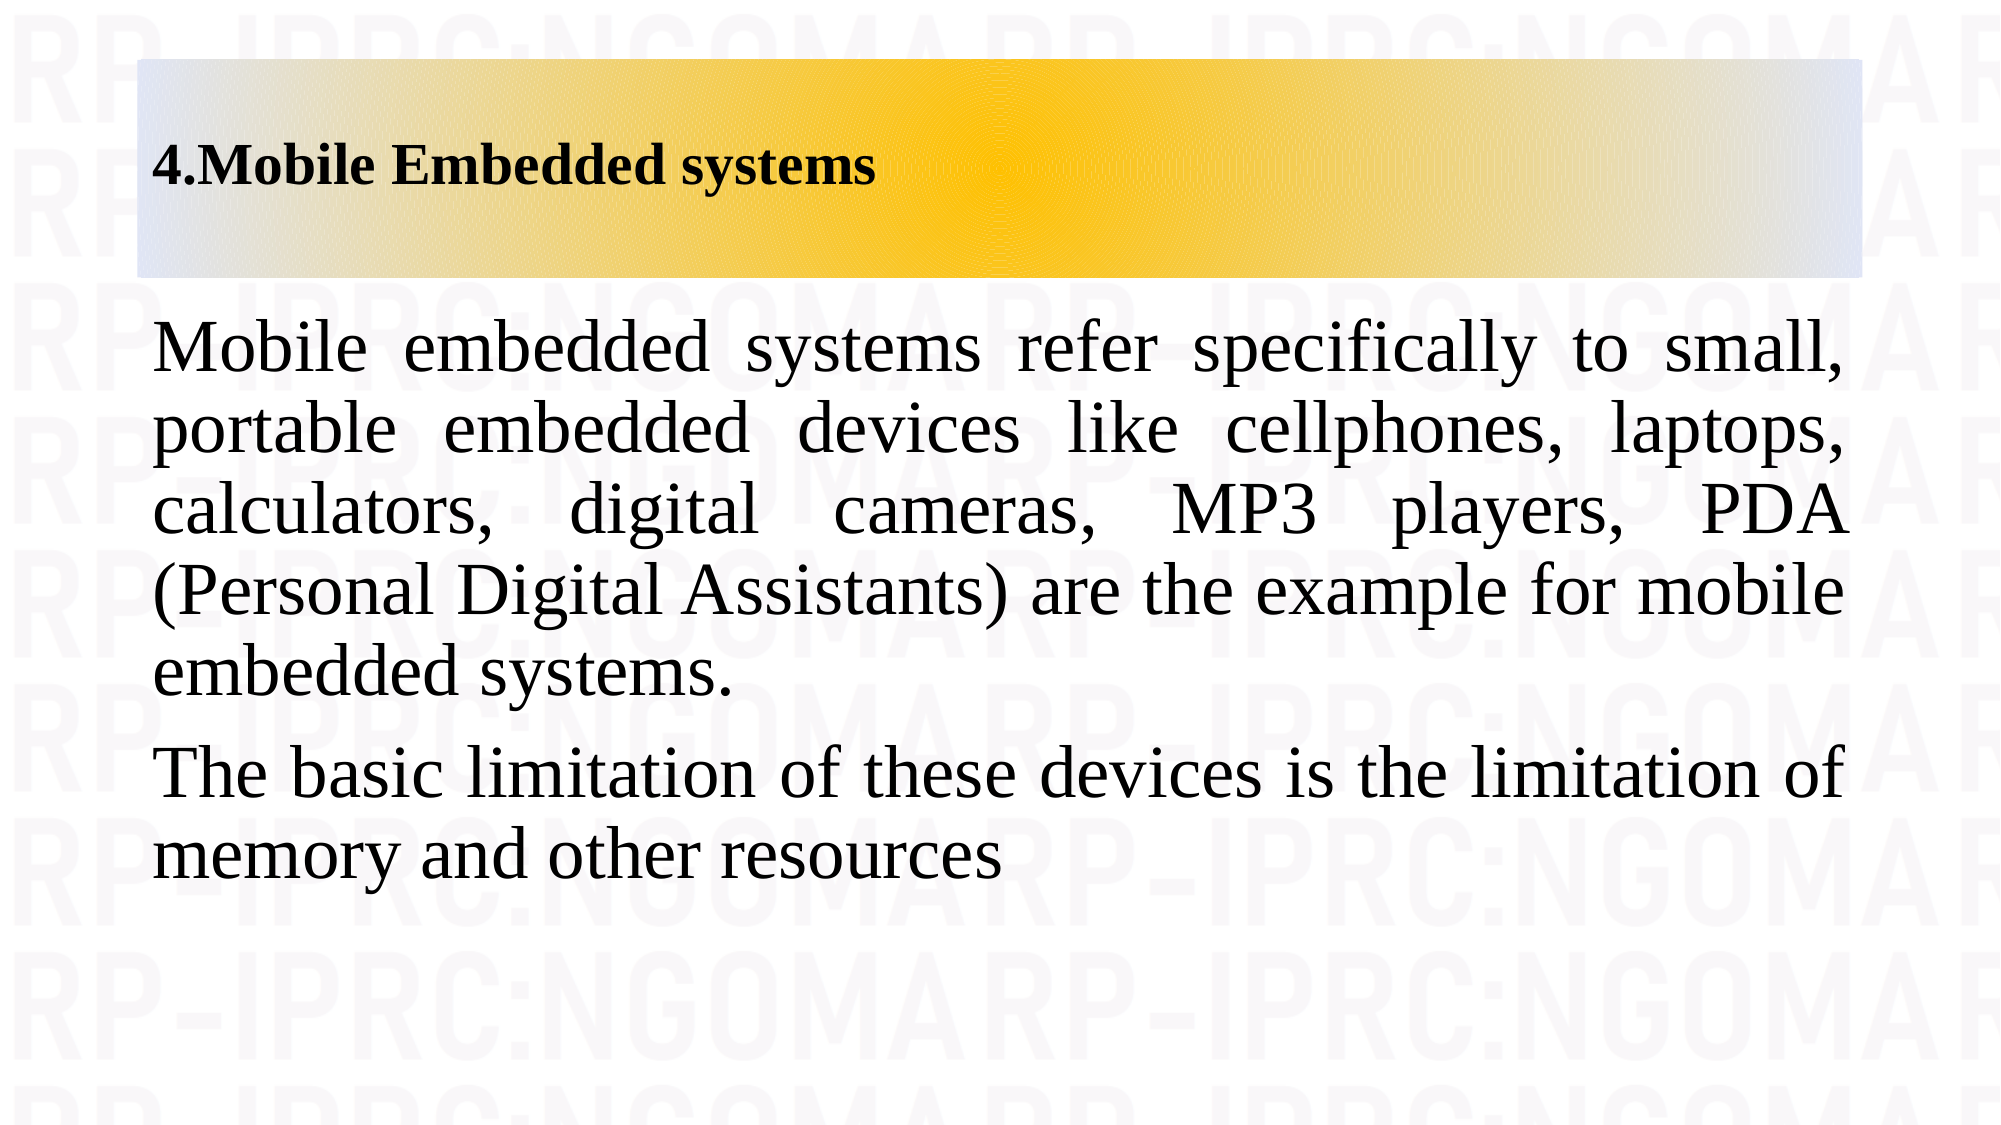

# 4.Mobile Embedded systems
Mobile embedded systems refer specifically to small, portable embedded devices like cellphones, laptops, calculators, digital cameras, MP3 players, PDA (Personal Digital Assistants) are the example for mobile embedded systems.
The basic limitation of these devices is the limitation of memory and other resources